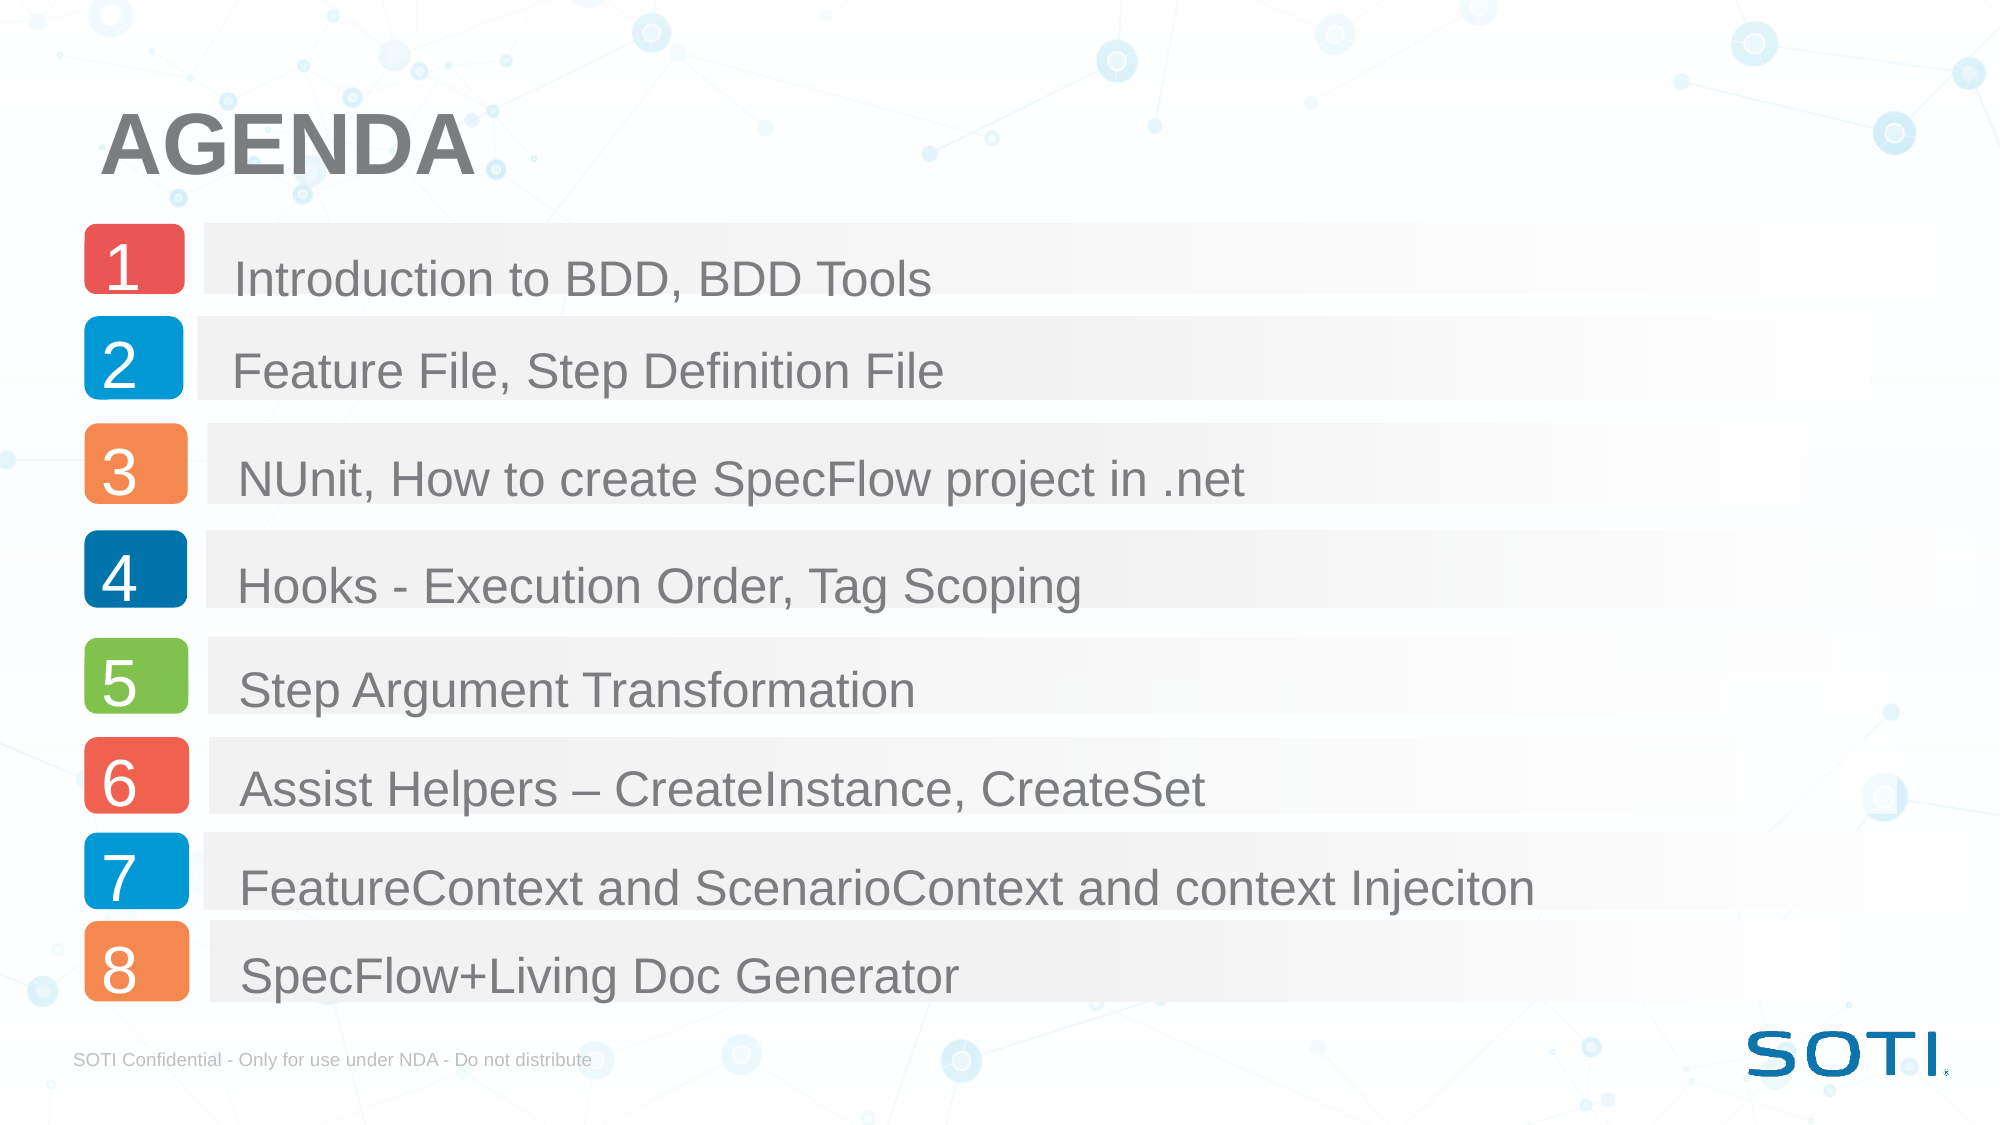

Agenda
1

Introduction to BDD, BDD Tools
2

Feature File, Step Definition File
3

NUnit, How to create SpecFlow project in .net
4

Hooks - Execution Order, Tag Scoping
5

Step Argument Transformation
6

Assist Helpers – CreateInstance, CreateSet
7

FeatureContext and ScenarioContext and context Injeciton
8

SpecFlow+Living Doc Generator